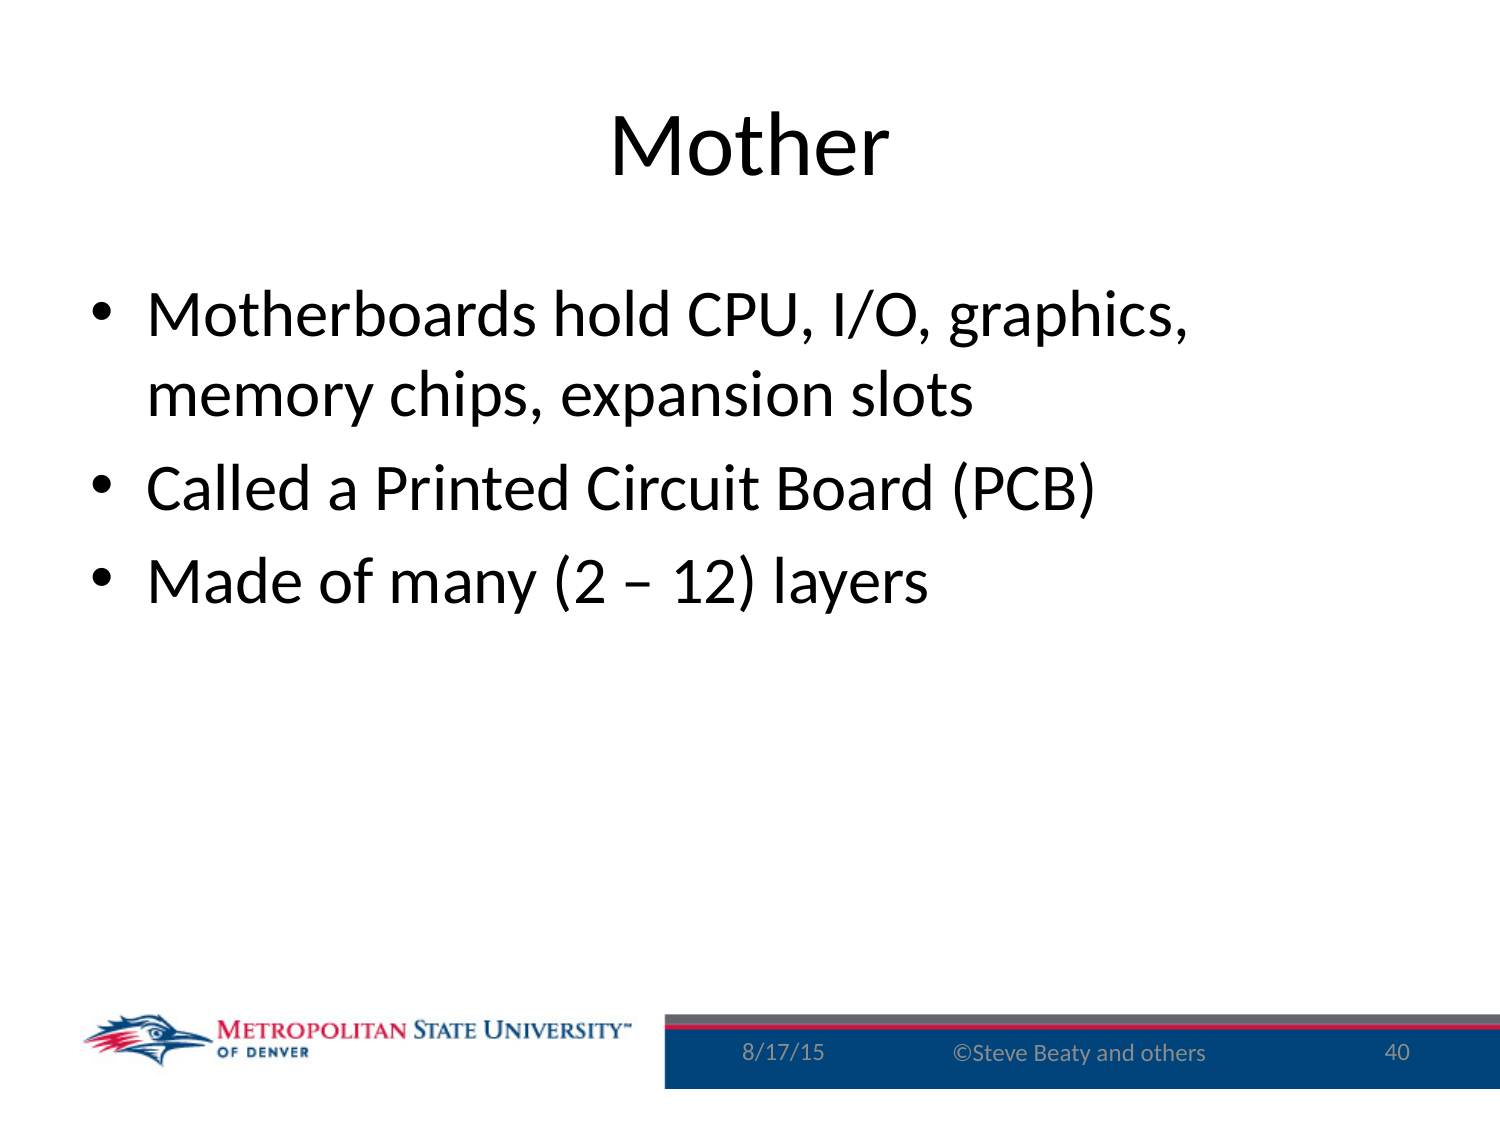

# Mother
Motherboards hold CPU, I/O, graphics, memory chips, expansion slots
Called a Printed Circuit Board (PCB)
Made of many (2 – 12) layers
8/17/15
40
©Steve Beaty and others